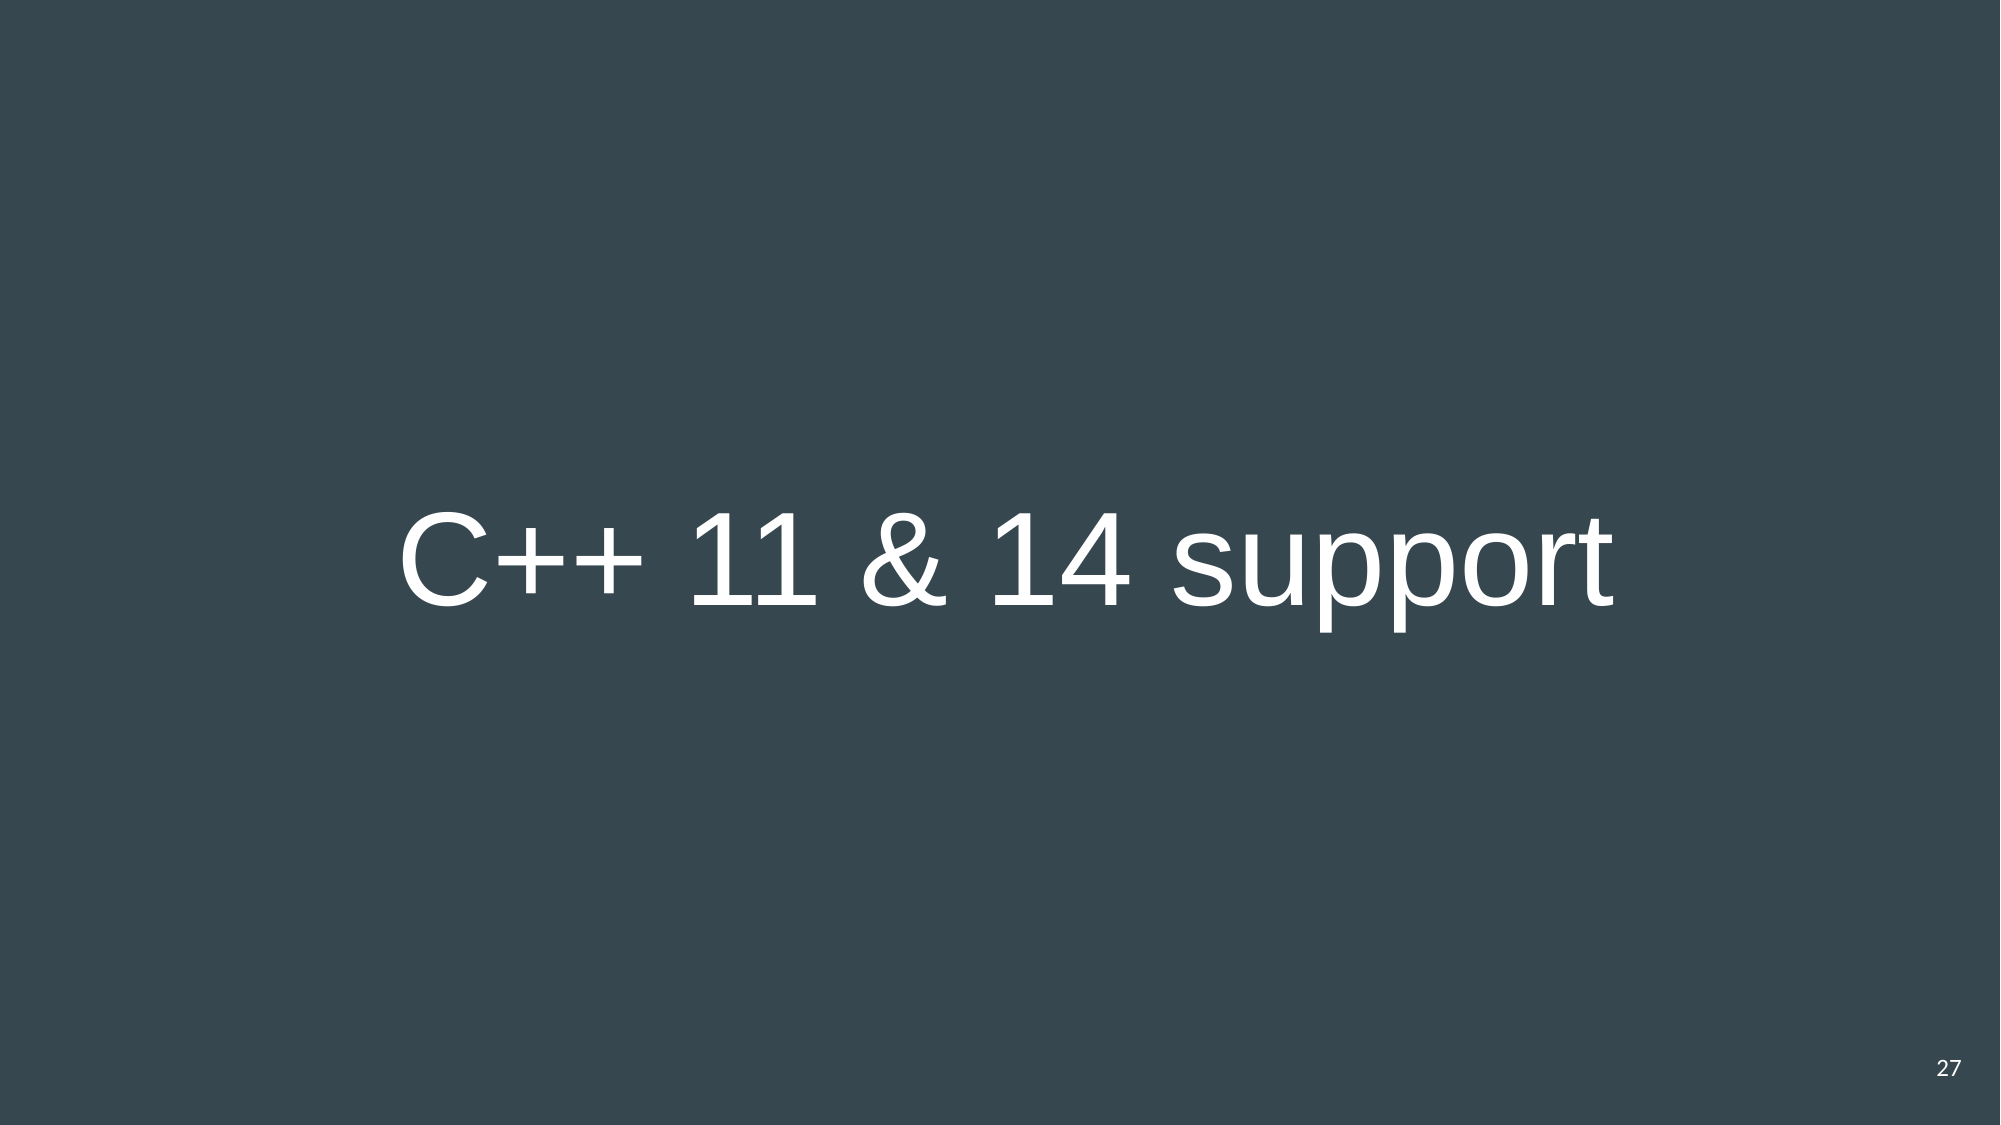

# C++ 11 & 14 support
27